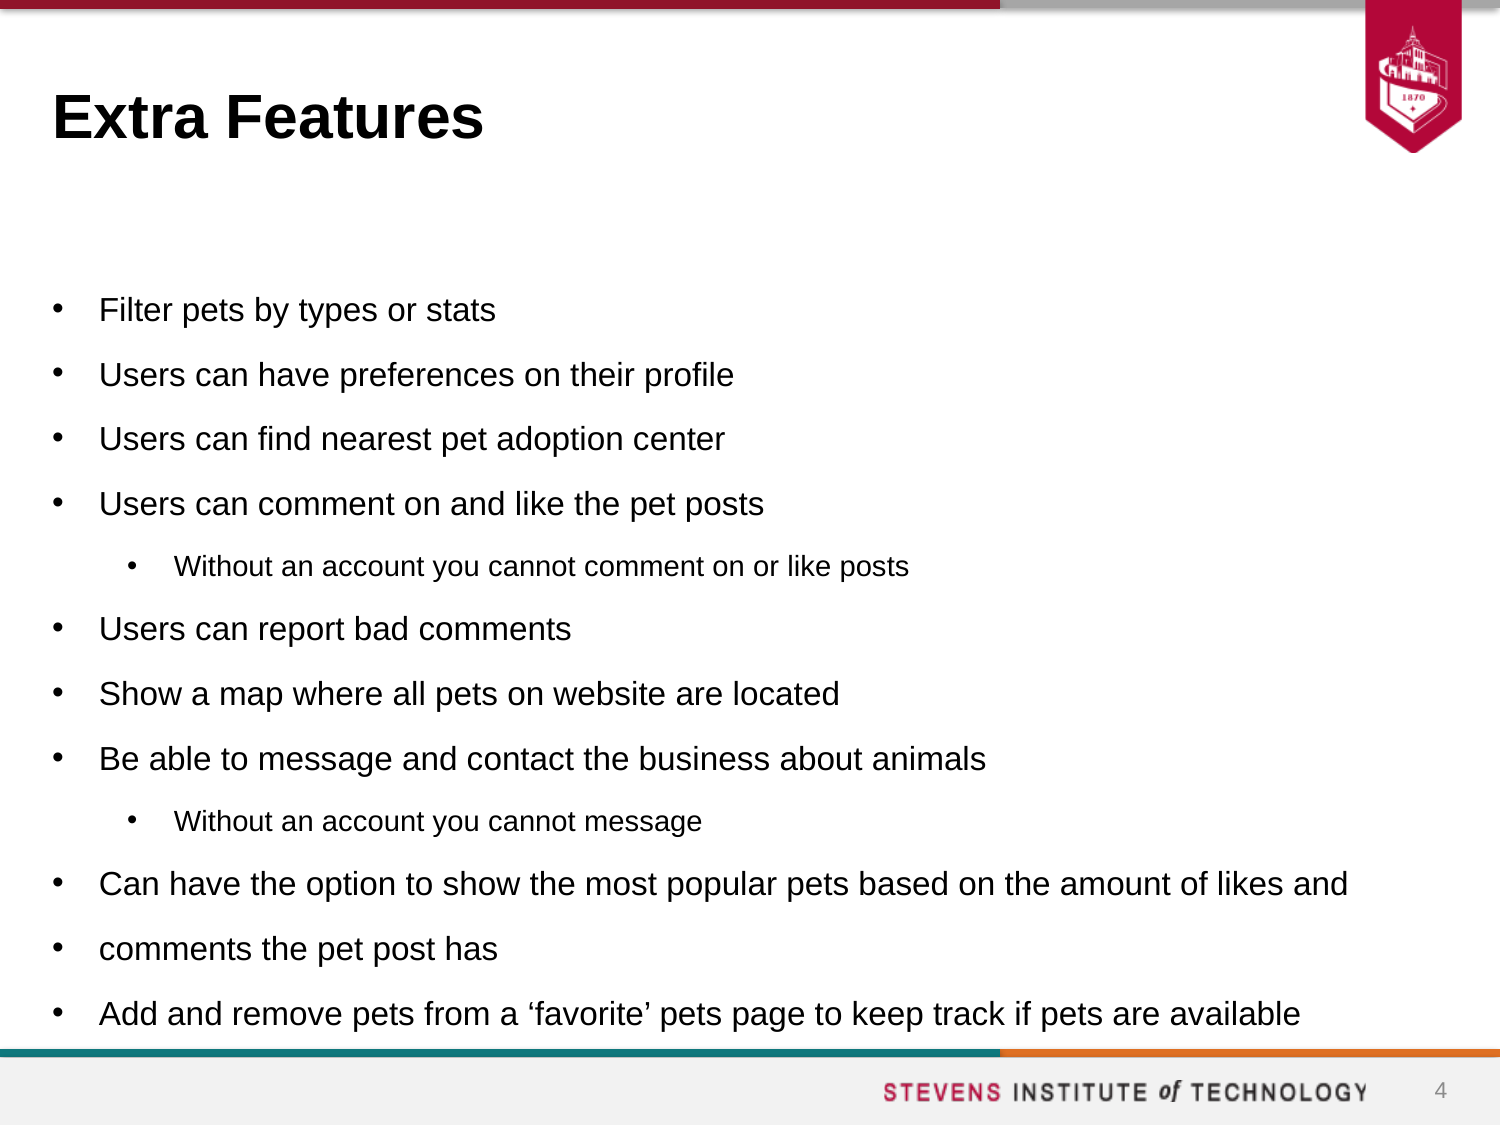

# Extra Features
Filter pets by types or stats
Users can have preferences on their profile
Users can find nearest pet adoption center
Users can comment on and like the pet posts
Without an account you cannot comment on or like posts
Users can report bad comments
Show a map where all pets on website are located
Be able to message and contact the business about animals
Without an account you cannot message
Can have the option to show the most popular pets based on the amount of likes and
comments the pet post has
Add and remove pets from a ‘favorite’ pets page to keep track if pets are available
4